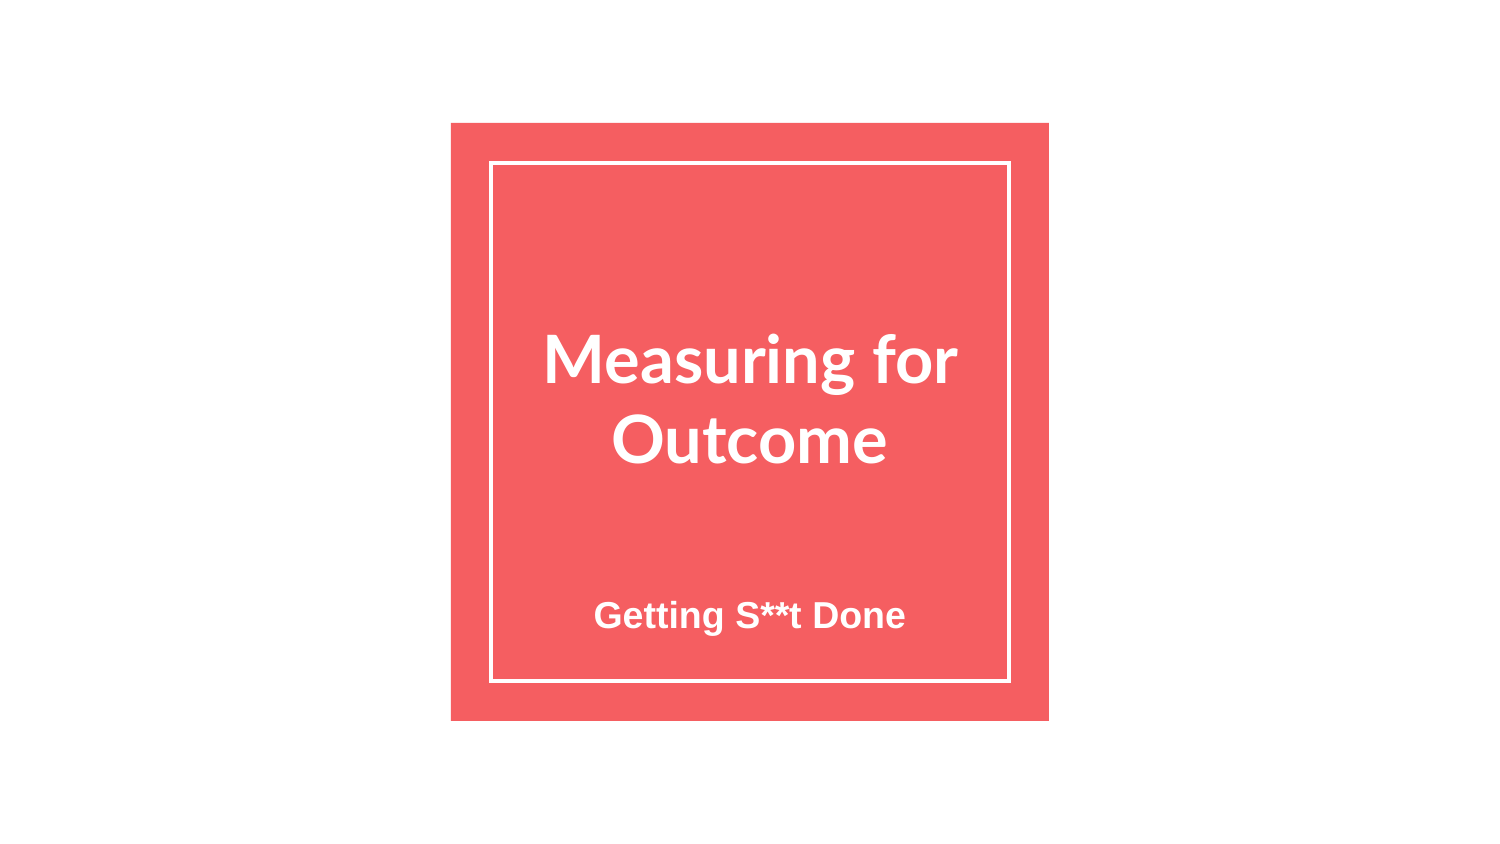

# Measuring for Outcome
Getting S**t Done